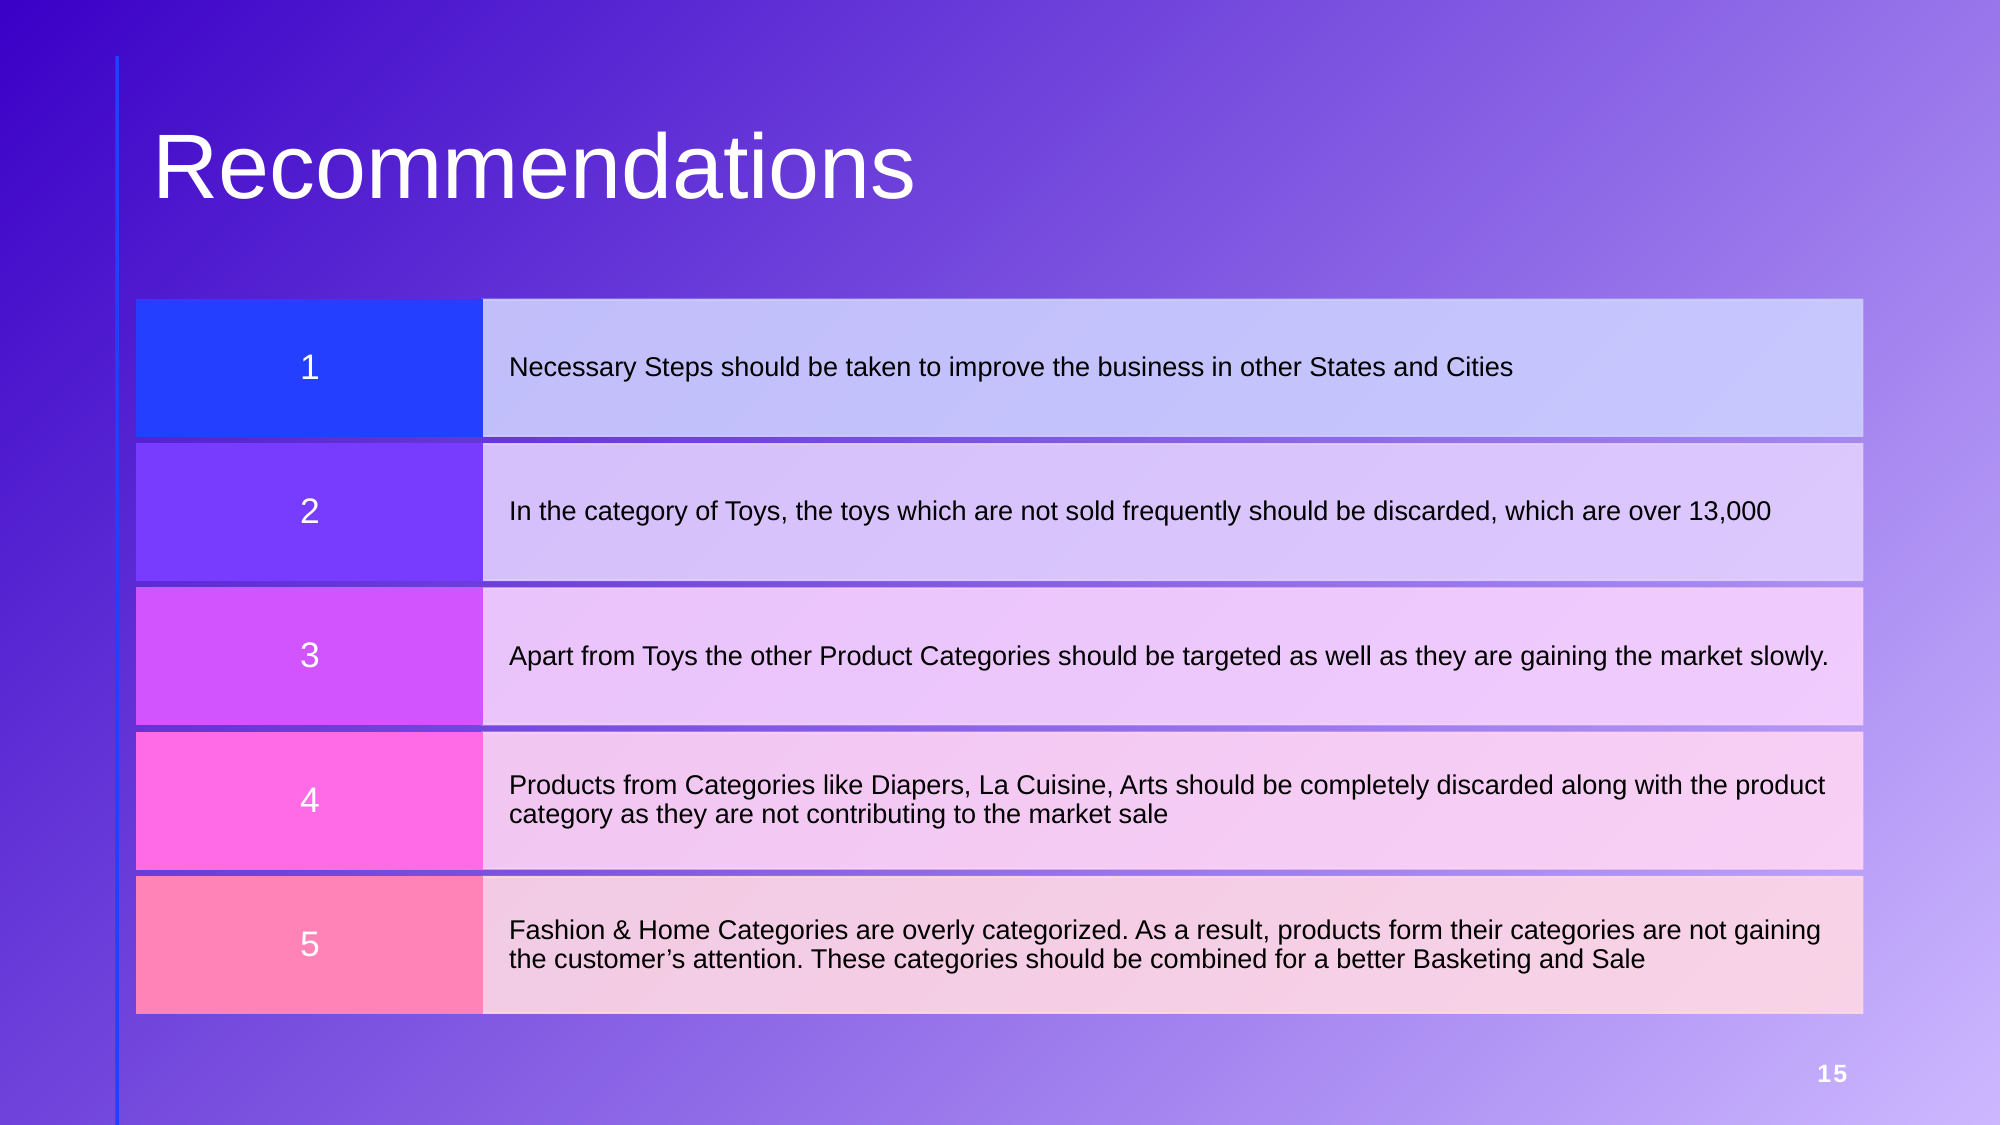

# Recommendations
Necessary Steps should be taken to improve the business in other States and Cities
1
In the category of Toys, the toys which are not sold frequently should be discarded, which are over 13,000
2
Apart from Toys the other Product Categories should be targeted as well as they are gaining the market slowly.
3
Products from Categories like Diapers, La Cuisine, Arts should be completely discarded along with the product category as they are not contributing to the market sale
4
Fashion & Home Categories are overly categorized. As a result, products form their categories are not gaining the customer’s attention. These categories should be combined for a better Basketing and Sale
5
15